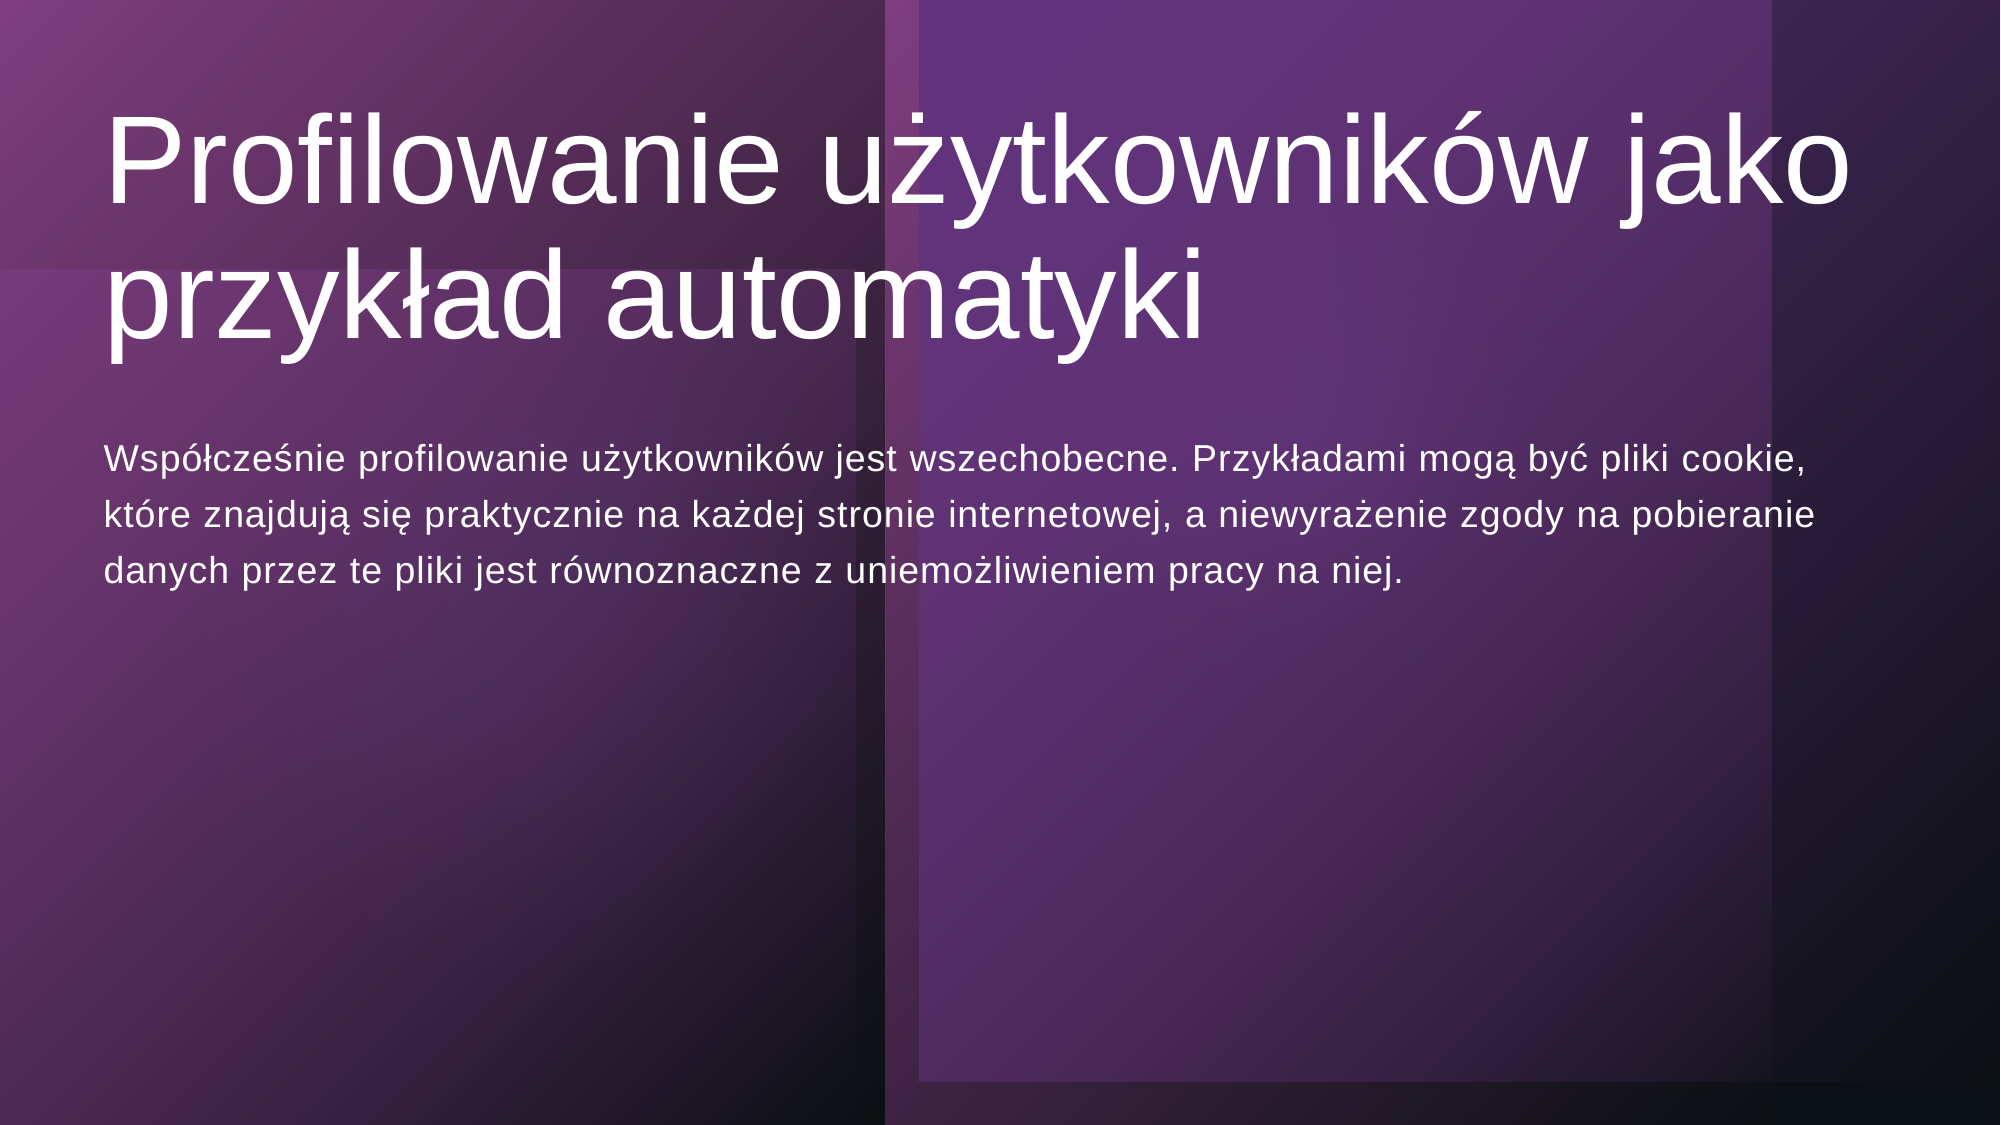

# Profilowanie użytkowników jako przykład automatyki
Współcześnie profilowanie użytkowników jest wszechobecne. Przykładami mogą być pliki cookie, które znajdują się praktycznie na każdej stronie internetowej, a niewyrażenie zgody na pobieranie danych przez te pliki jest równoznaczne z uniemożliwieniem pracy na niej.